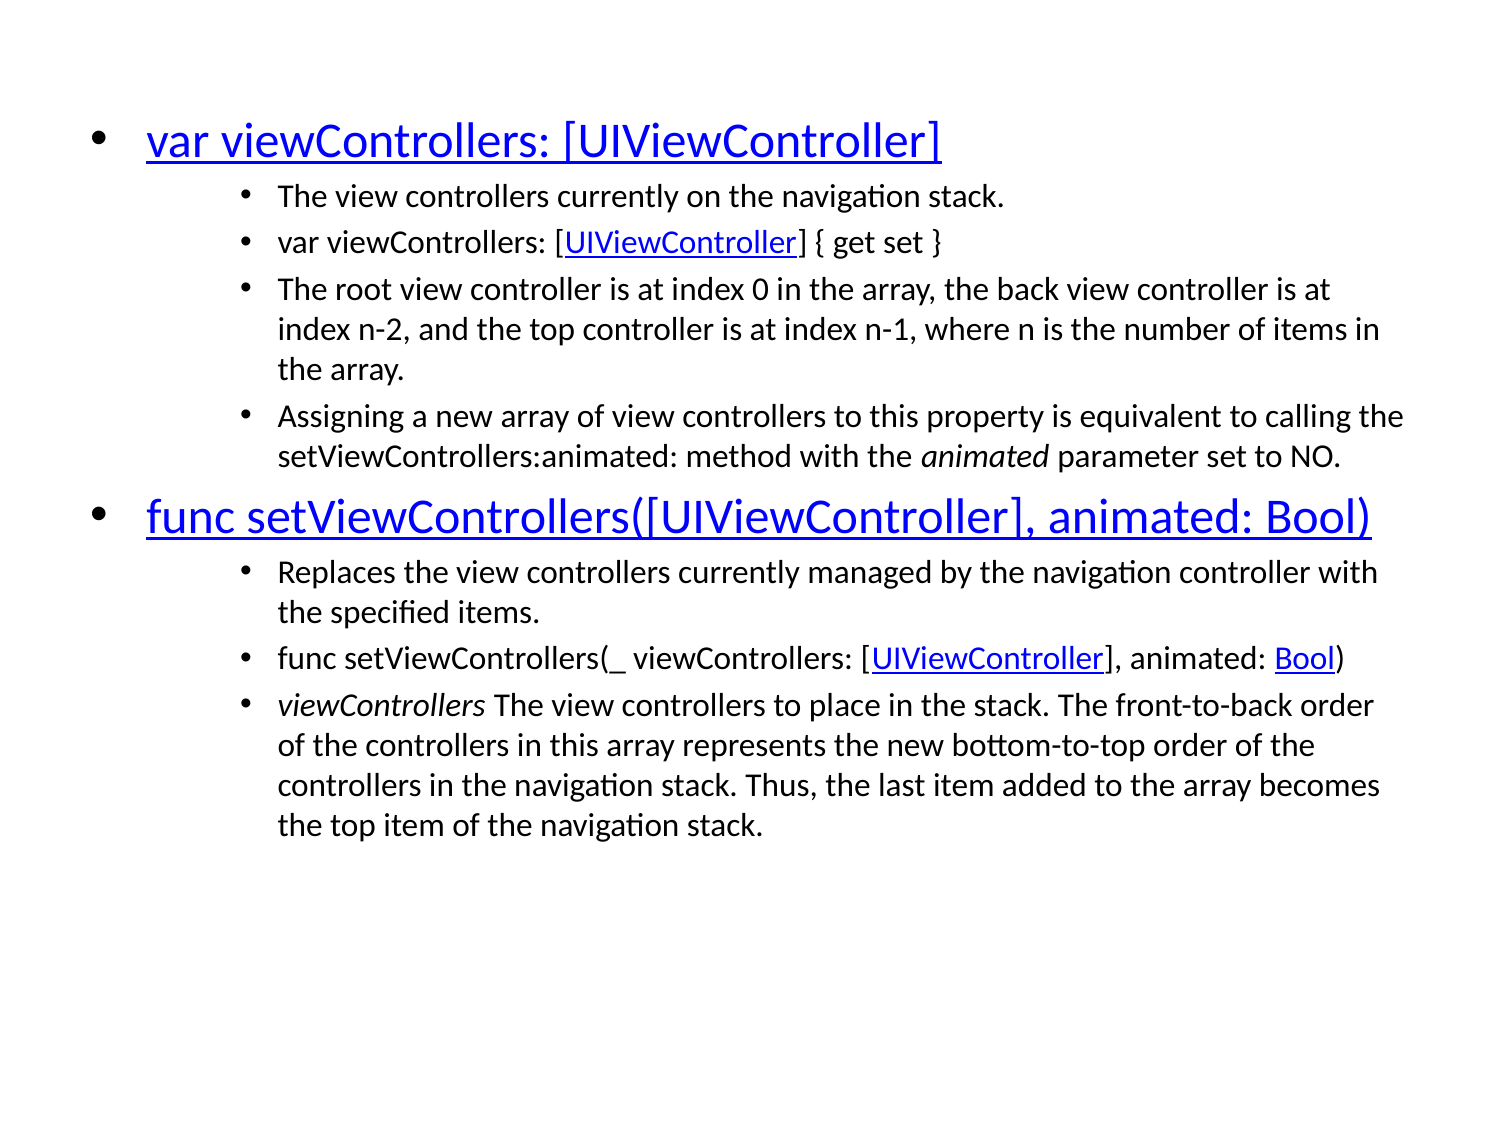

var viewControllers: [UIViewController]
The view controllers currently on the navigation stack.
var viewControllers: [UIViewController] { get set }
The root view controller is at index 0 in the array, the back view controller is at index n-2, and the top controller is at index n-1, where n is the number of items in the array.
Assigning a new array of view controllers to this property is equivalent to calling the setViewControllers:animated: method with the animated parameter set to NO.
func setViewControllers([UIViewController], animated: Bool)
Replaces the view controllers currently managed by the navigation controller with the specified items.
func setViewControllers(_ viewControllers: [UIViewController], animated: Bool)
viewControllers The view controllers to place in the stack. The front-to-back order of the controllers in this array represents the new bottom-to-top order of the controllers in the navigation stack. Thus, the last item added to the array becomes the top item of the navigation stack.